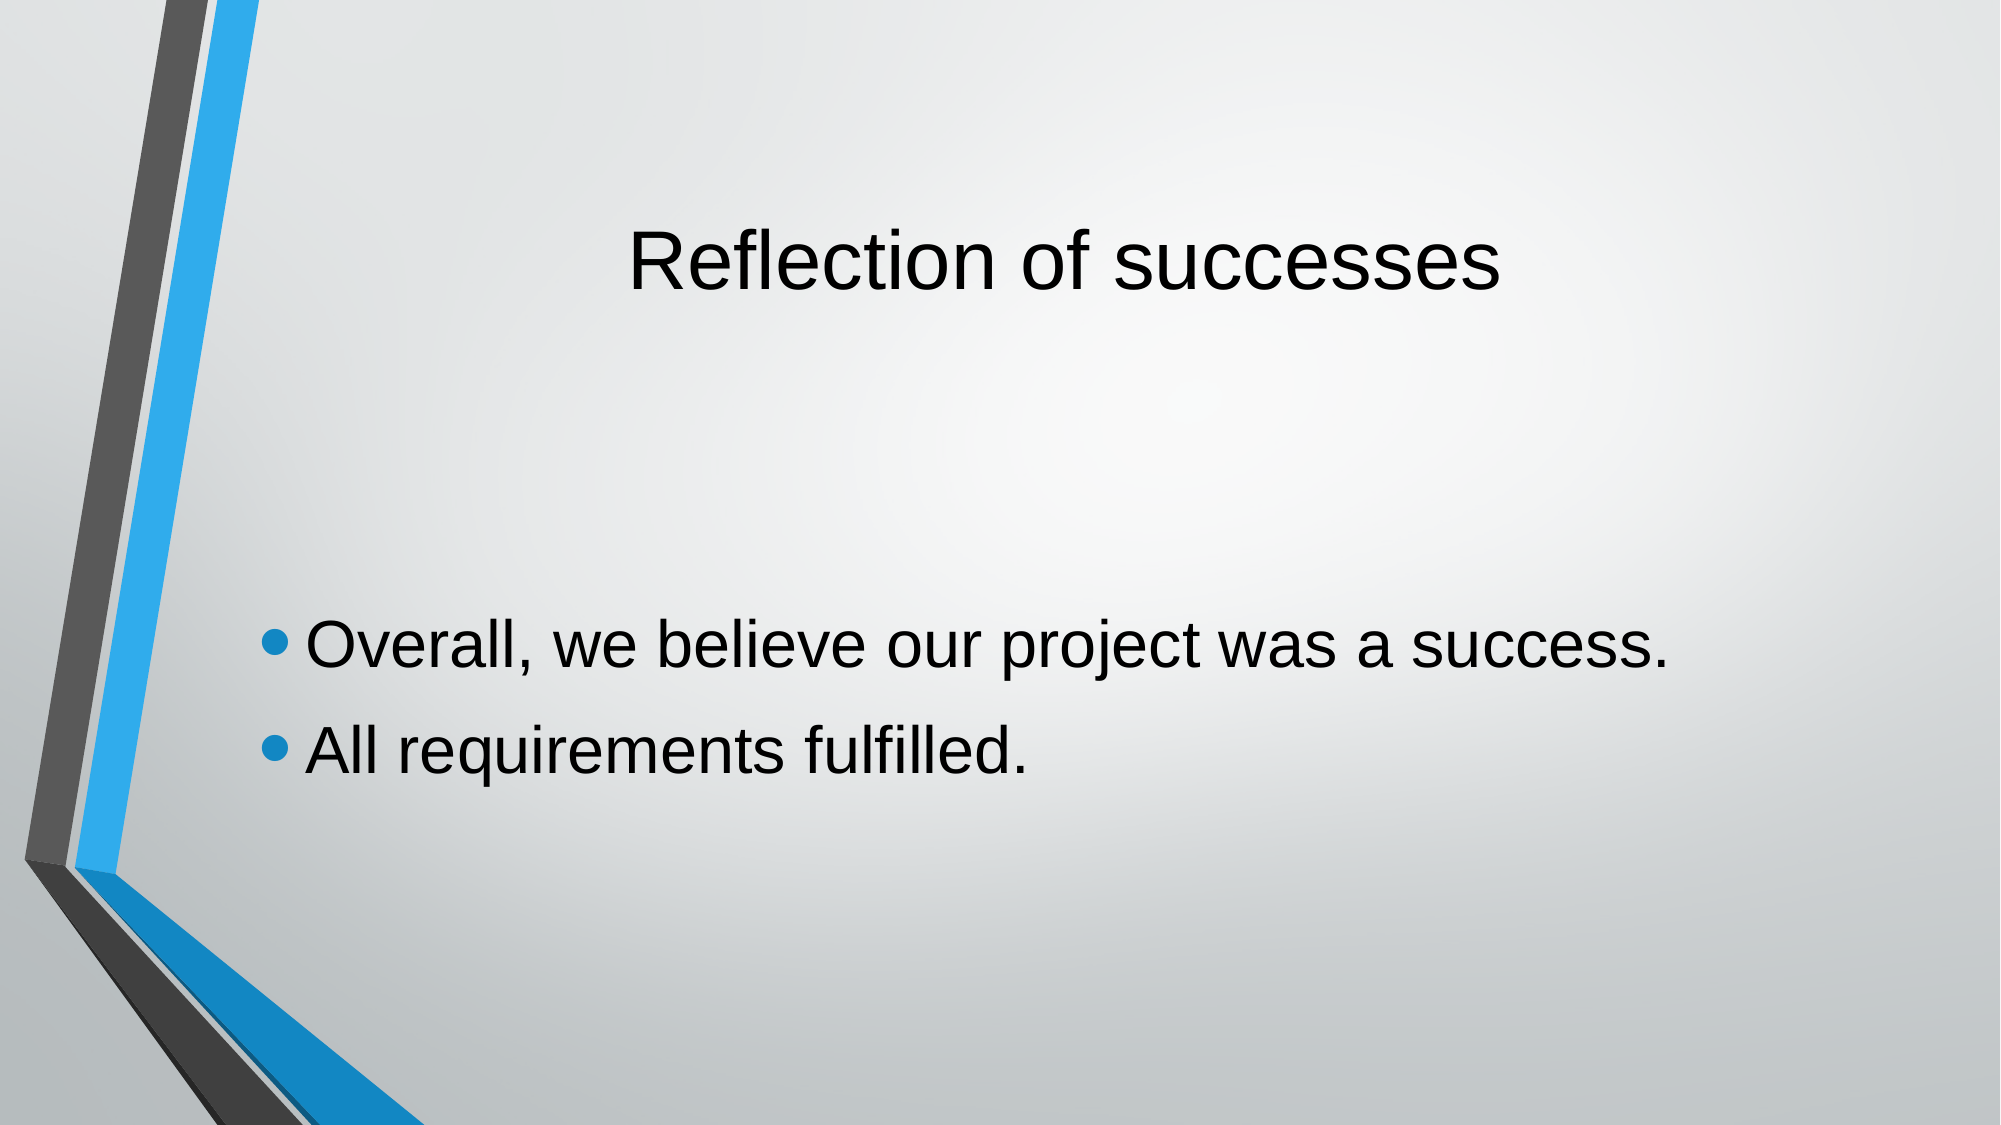

# Reflection of successes
Overall, we believe our project was a success.
All requirements fulfilled.